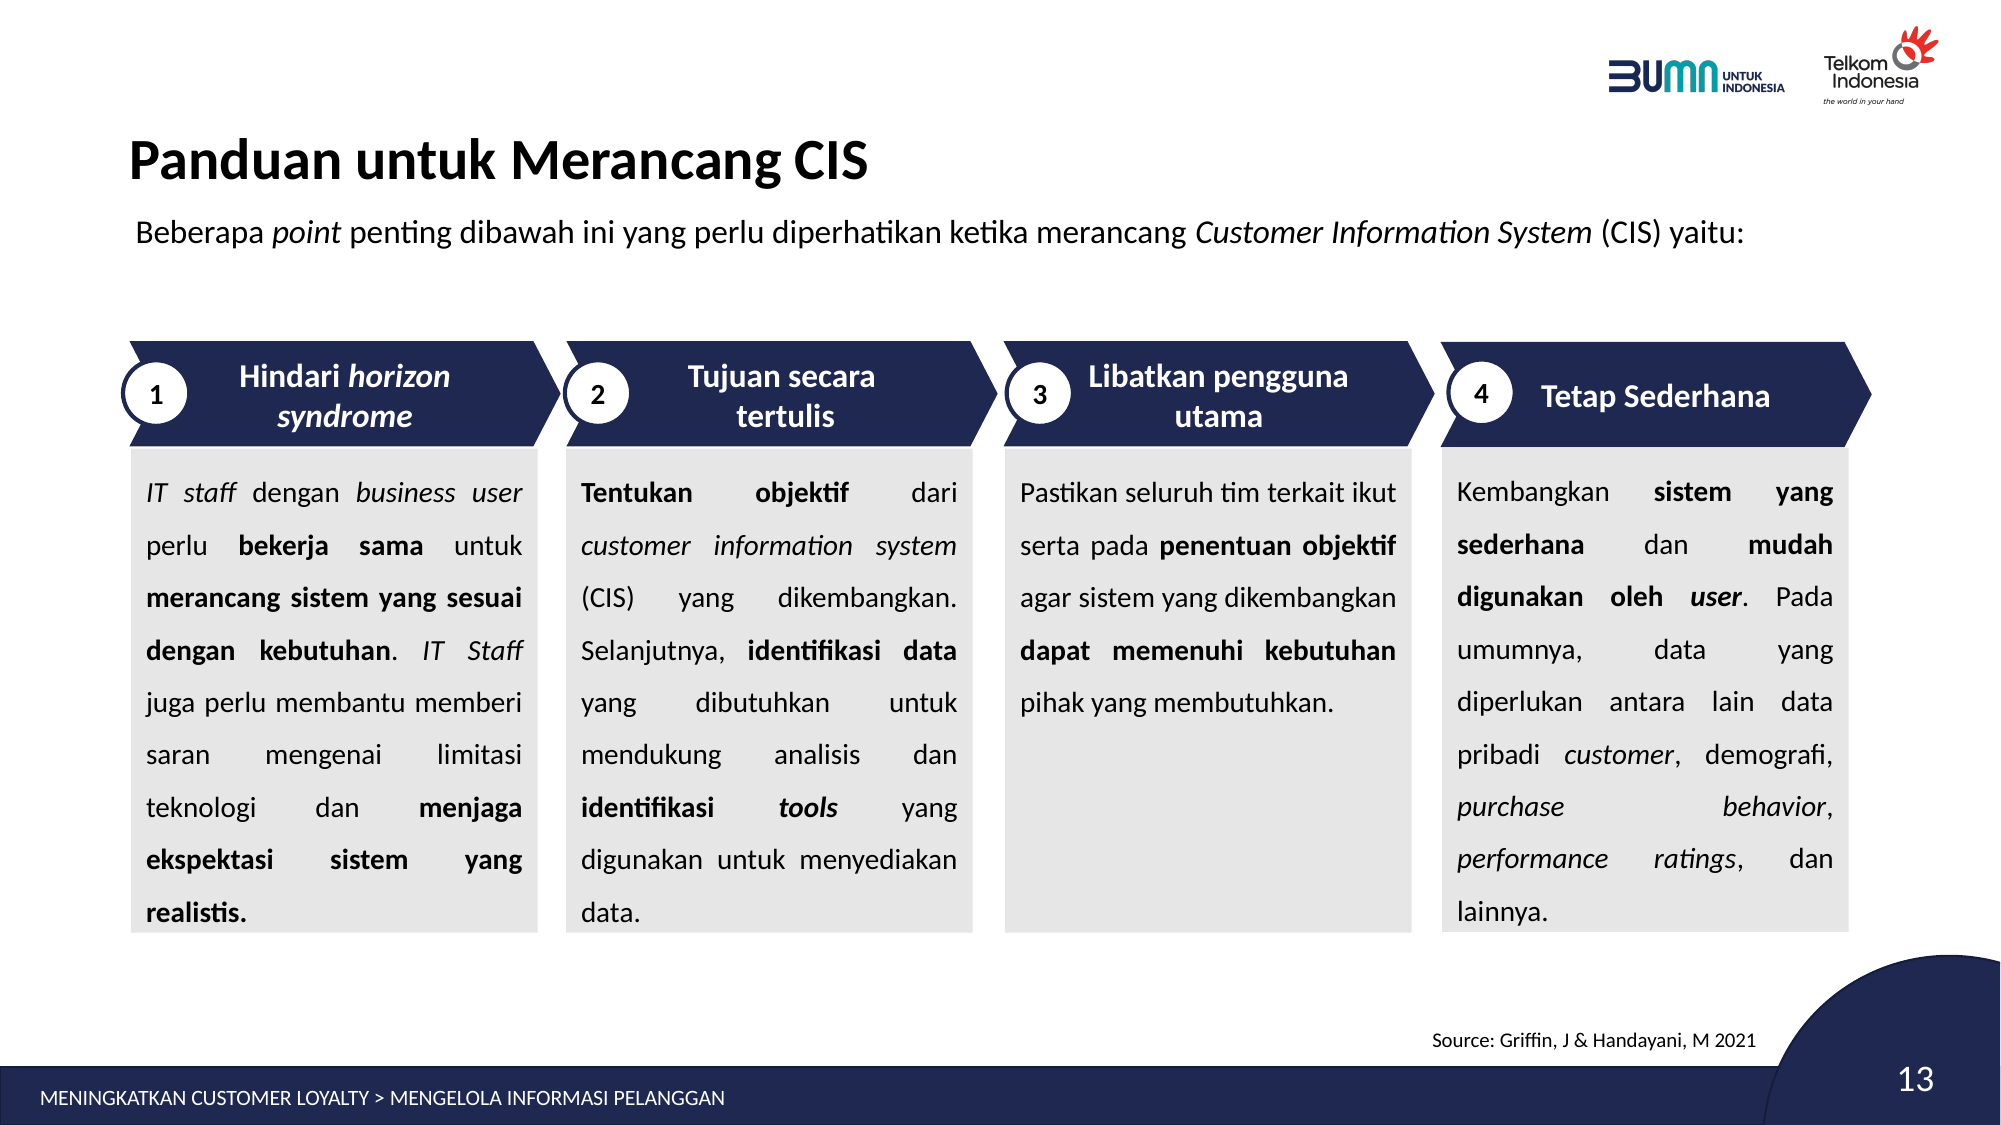

# Panduan untuk Merancang CIS
Beberapa point penting dibawah ini yang perlu diperhatikan ketika merancang Customer Information System (CIS) yaitu:
Hindari horizon syndrome
1
IT staff dengan business user perlu bekerja sama untuk merancang sistem yang sesuai dengan kebutuhan. IT Staff juga perlu membantu memberi saran mengenai limitasi teknologi dan menjaga ekspektasi sistem yang realistis.
Tujuan secara
 tertulis
2
Tentukan objektif dari customer information system (CIS) yang dikembangkan. Selanjutnya, identifikasi data yang dibutuhkan untuk mendukung analisis dan identifikasi tools yang digunakan untuk menyediakan data.
Libatkan pengguna utama
3
Pastikan seluruh tim terkait ikut serta pada penentuan objektif agar sistem yang dikembangkan dapat memenuhi kebutuhan pihak yang membutuhkan.
Tetap Sederhana
4
Kembangkan sistem yang sederhana dan mudah digunakan oleh user. Pada umumnya, data yang diperlukan antara lain data pribadi customer, demografi, purchase behavior, performance ratings, dan lainnya.
Source: Griffin, J & Handayani, M 2021
MENINGKATKAN CUSTOMER LOYALTY > MENGELOLA INFORMASI PELANGGAN